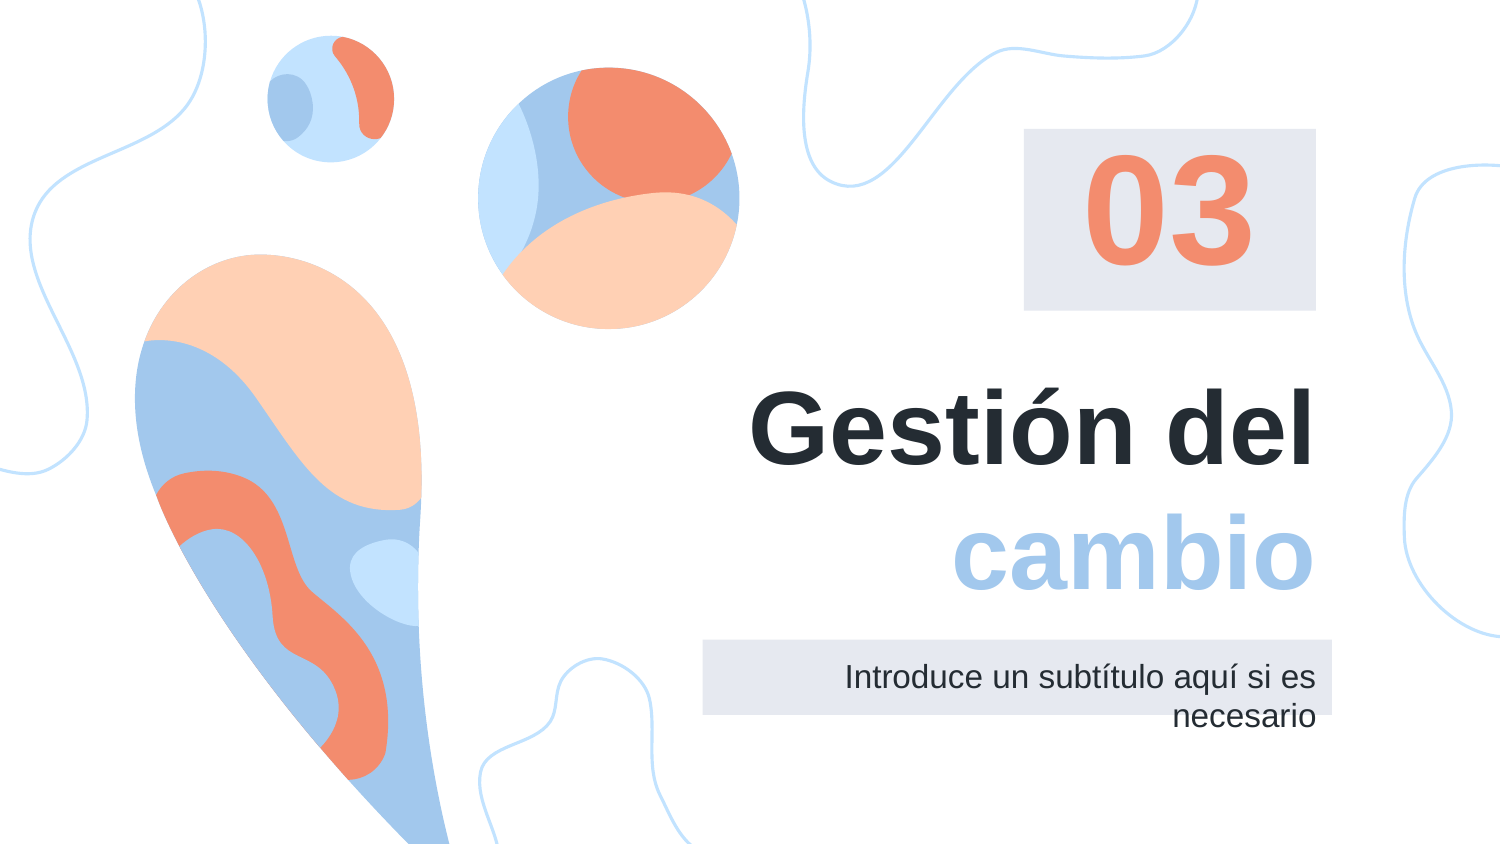

# 03
Gestión del cambio

Introduce un subtítulo aquí si es necesario